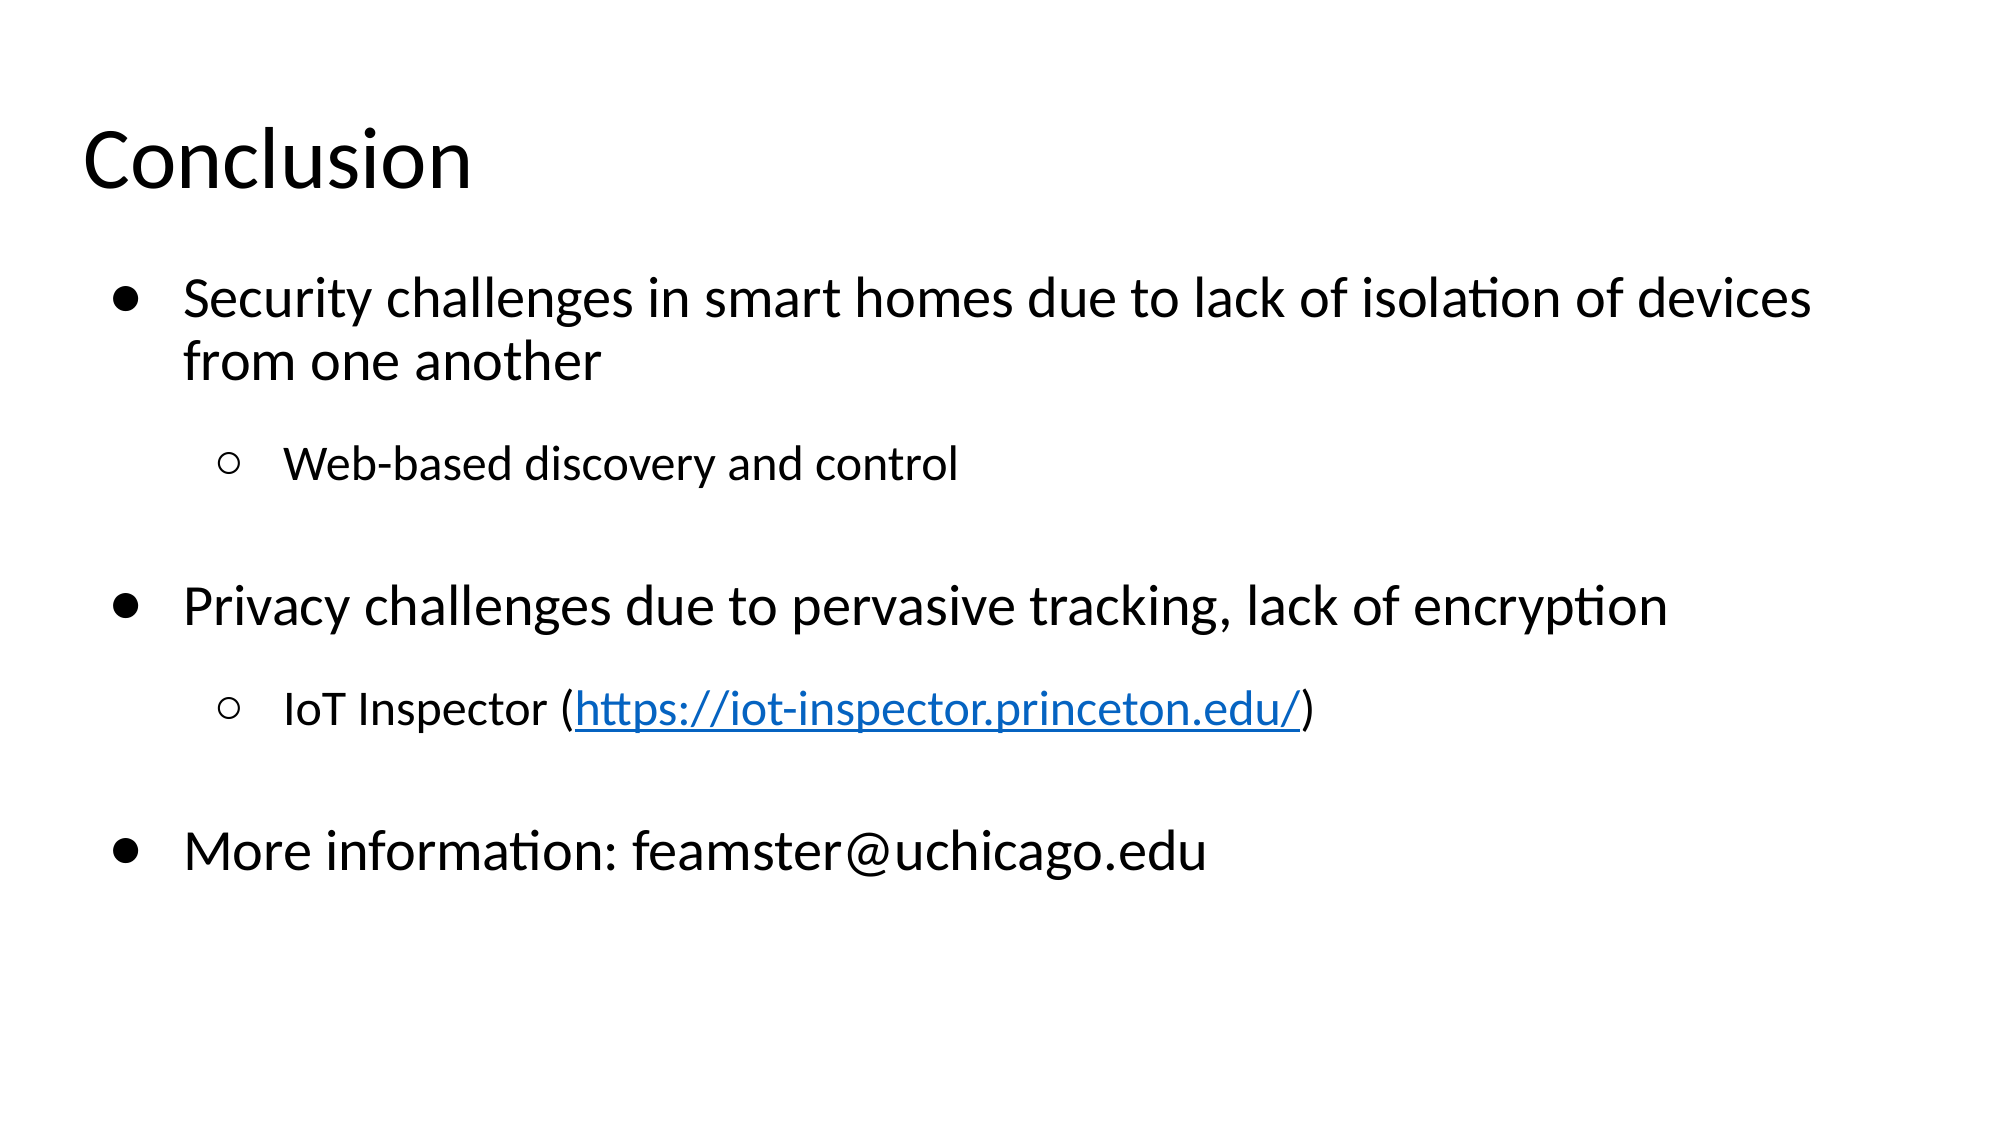

# Conclusion
Security challenges in smart homes due to lack of isolation of devices from one another
Web-based discovery and control

Privacy challenges due to pervasive tracking, lack of encryption
IoT Inspector (https://iot-inspector.princeton.edu/)

More information: feamster@uchicago.edu